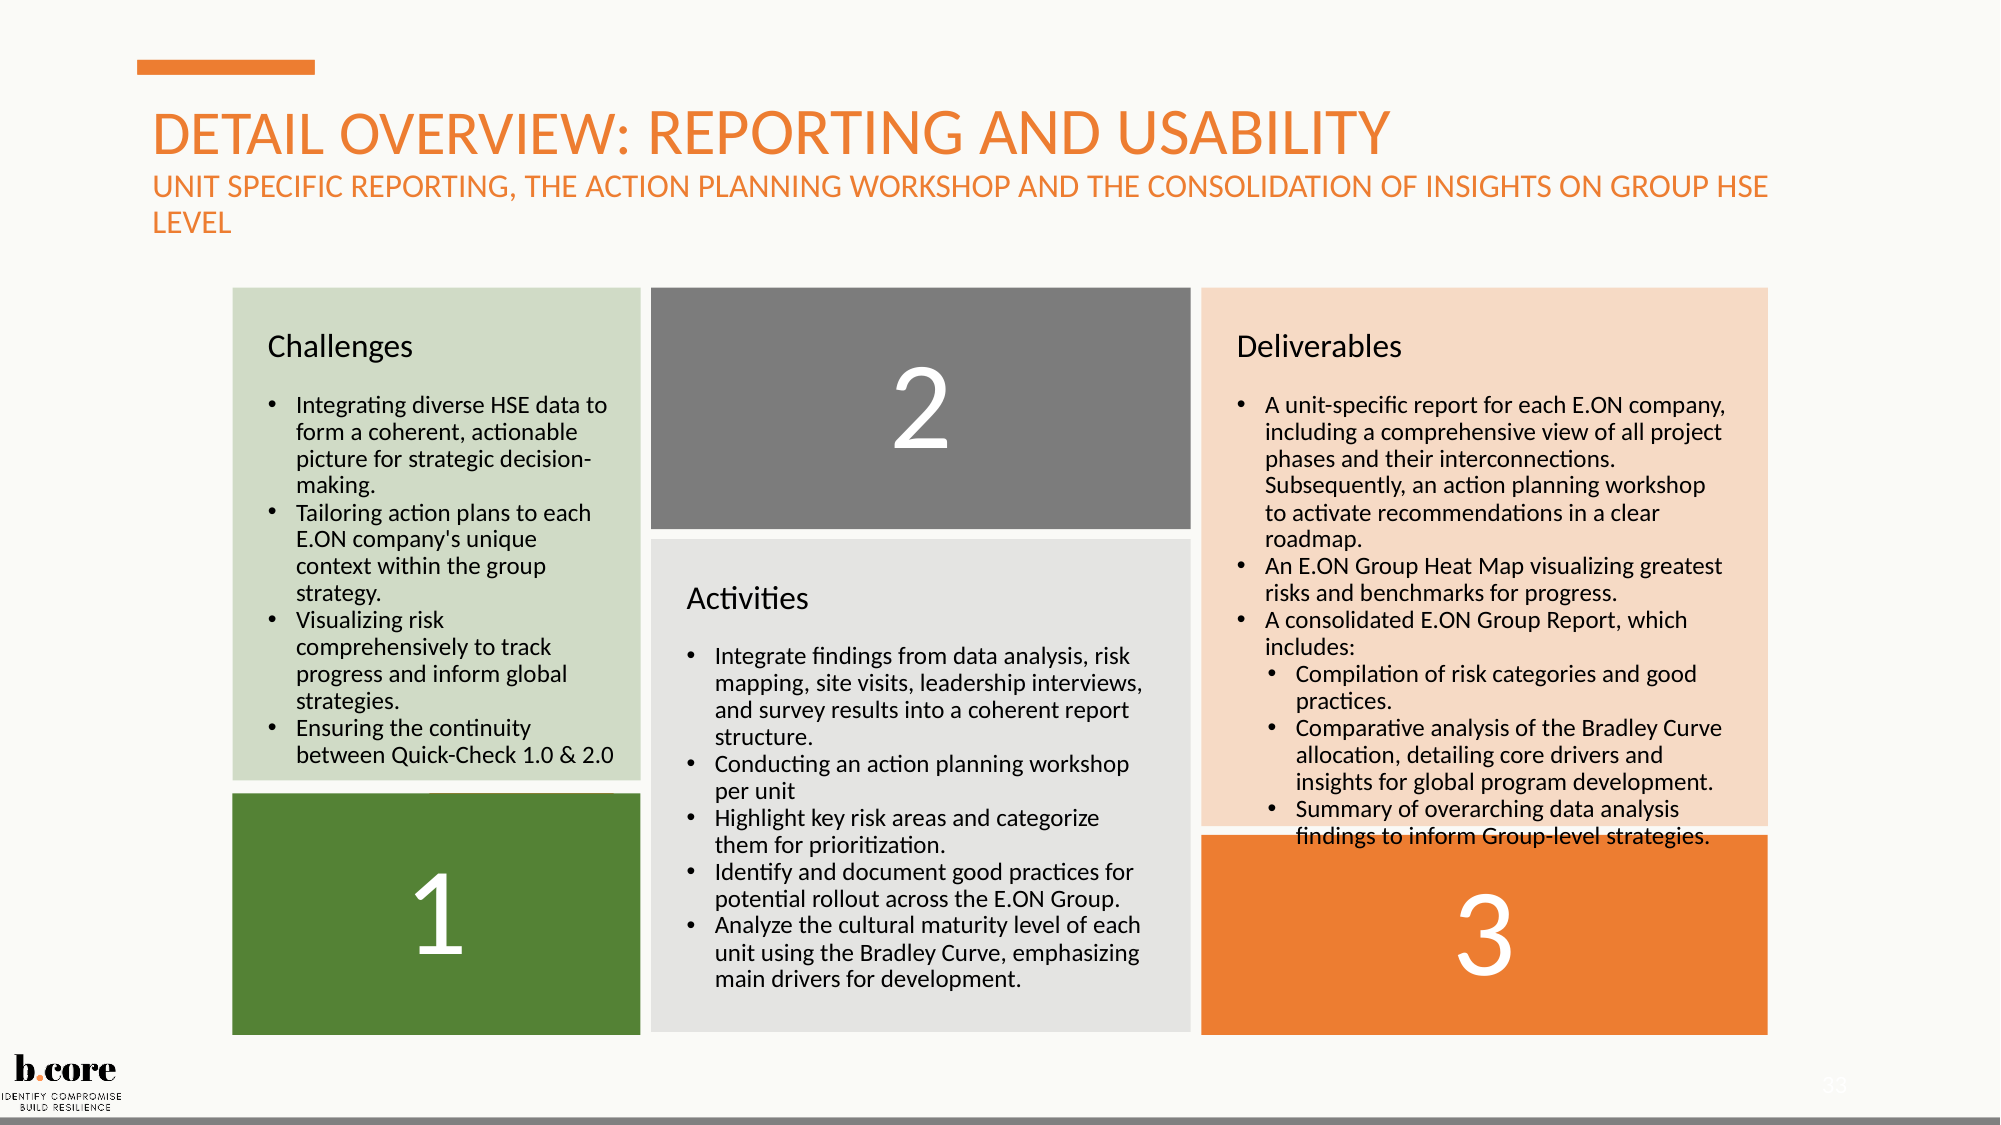

# Detail Overview: Reporting and Usability Unit specific Reporting, the Action Planning Workshop and the Consolidation of Insights on Group HSE Level
Challenges

Integrating diverse HSE data to form a coherent, actionable picture for strategic decision-making.
Tailoring action plans to each E.ON company's unique context within the group strategy.
Visualizing risk comprehensively to track progress and inform global strategies.
Ensuring the continuity between Quick-Check 1.0 & 2.0
1
2
Activities

Integrate findings from data analysis, risk mapping, site visits, leadership interviews, and survey results into a coherent report structure.
Conducting an action planning workshop per unit
Highlight key risk areas and categorize them for prioritization.
Identify and document good practices for potential rollout across the E.ON Group.
Analyze the cultural maturity level of each unit using the Bradley Curve, emphasizing main drivers for development.
Deliverables

A unit-specific report for each E.ON company, including a comprehensive view of all project phases and their interconnections. Subsequently, an action planning workshop to activate recommendations in a clear roadmap.
An E.ON Group Heat Map visualizing greatest risks and benchmarks for progress.
A consolidated E.ON Group Report, which includes:
Compilation of risk categories and good practices.
Comparative analysis of the Bradley Curve allocation, detailing core drivers and insights for global program development.
Summary of overarching data analysis findings to inform Group-level strategies.
3

33